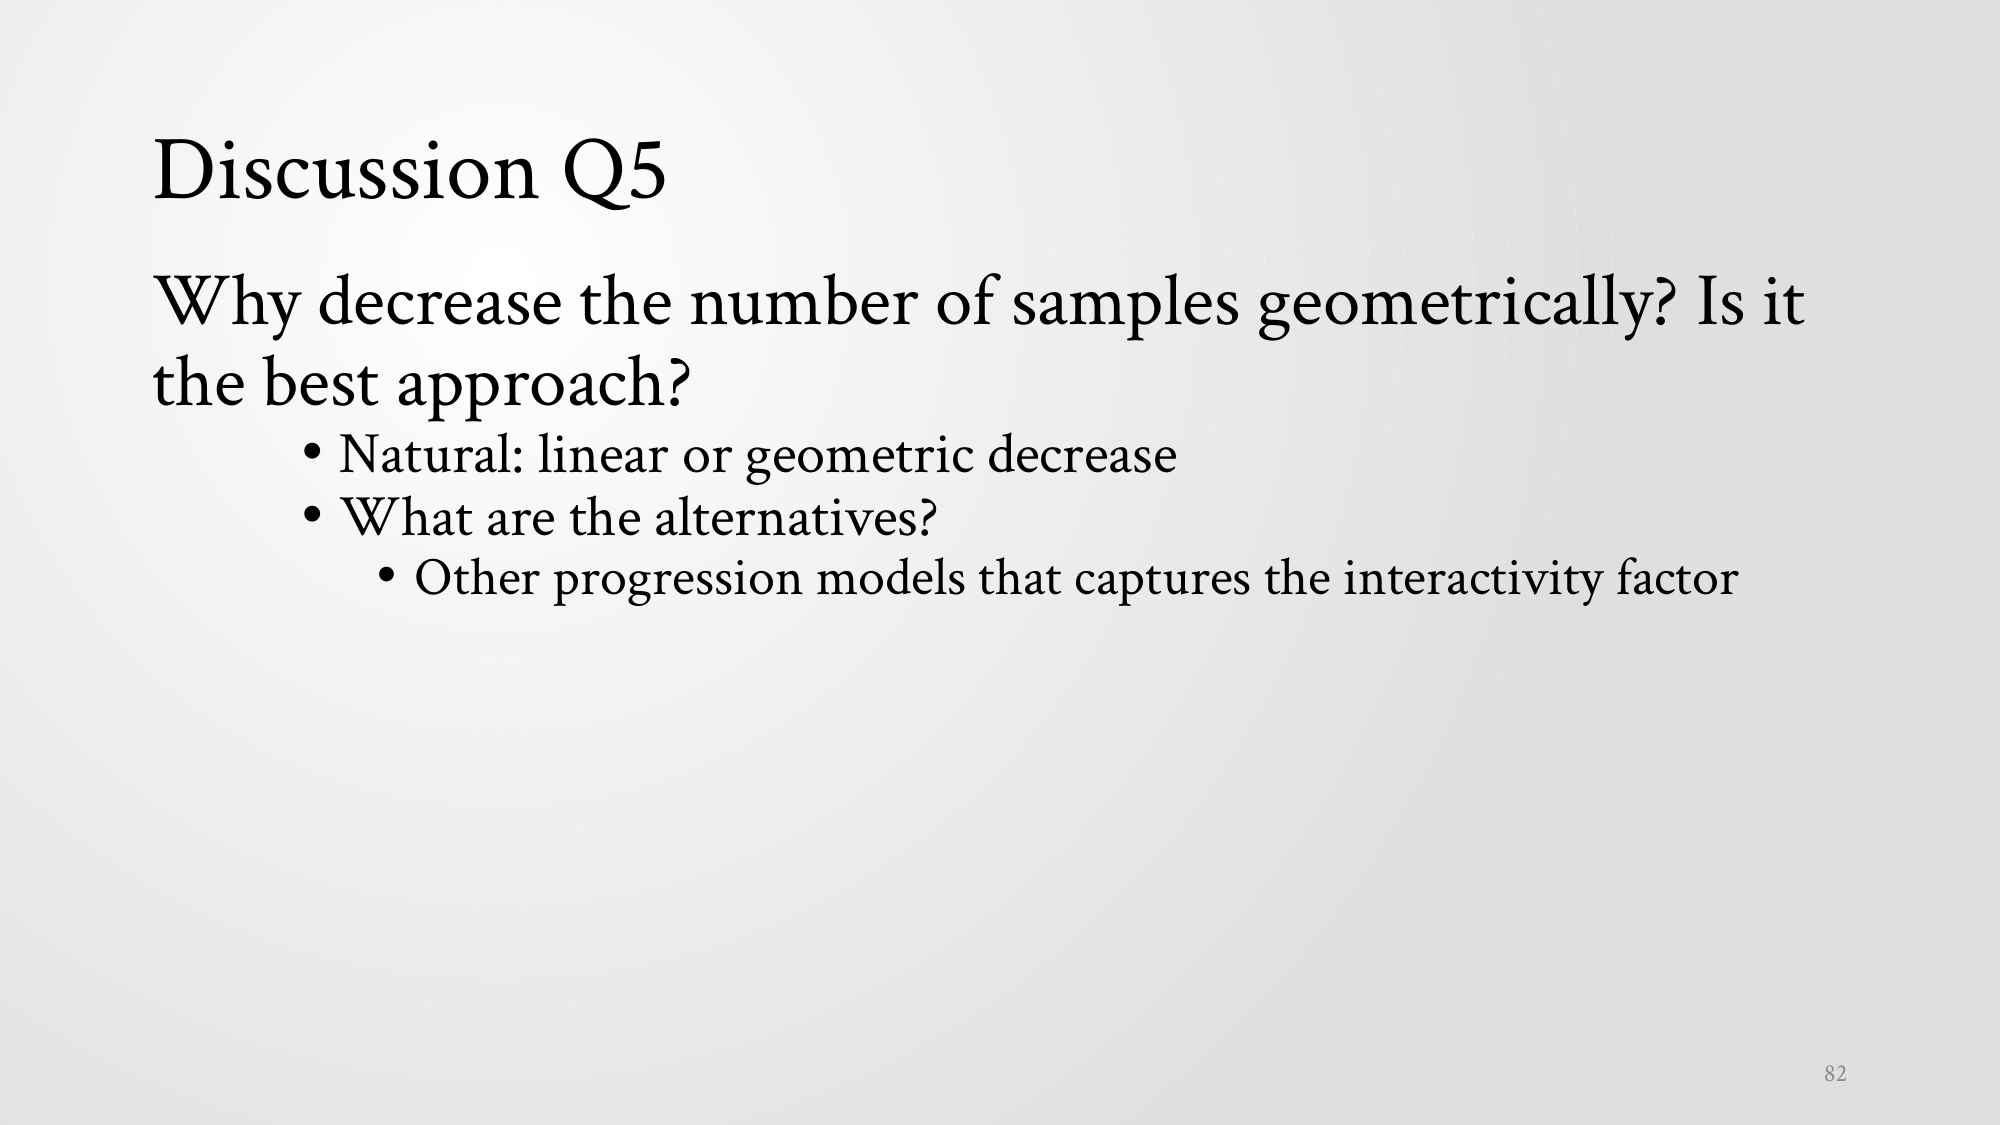

# Discussion Q5
Why decrease the number of samples geometrically? Is it the best approach?
Natural: linear or geometric decrease
What are the alternatives?
Other progression models that captures the interactivity factor

82